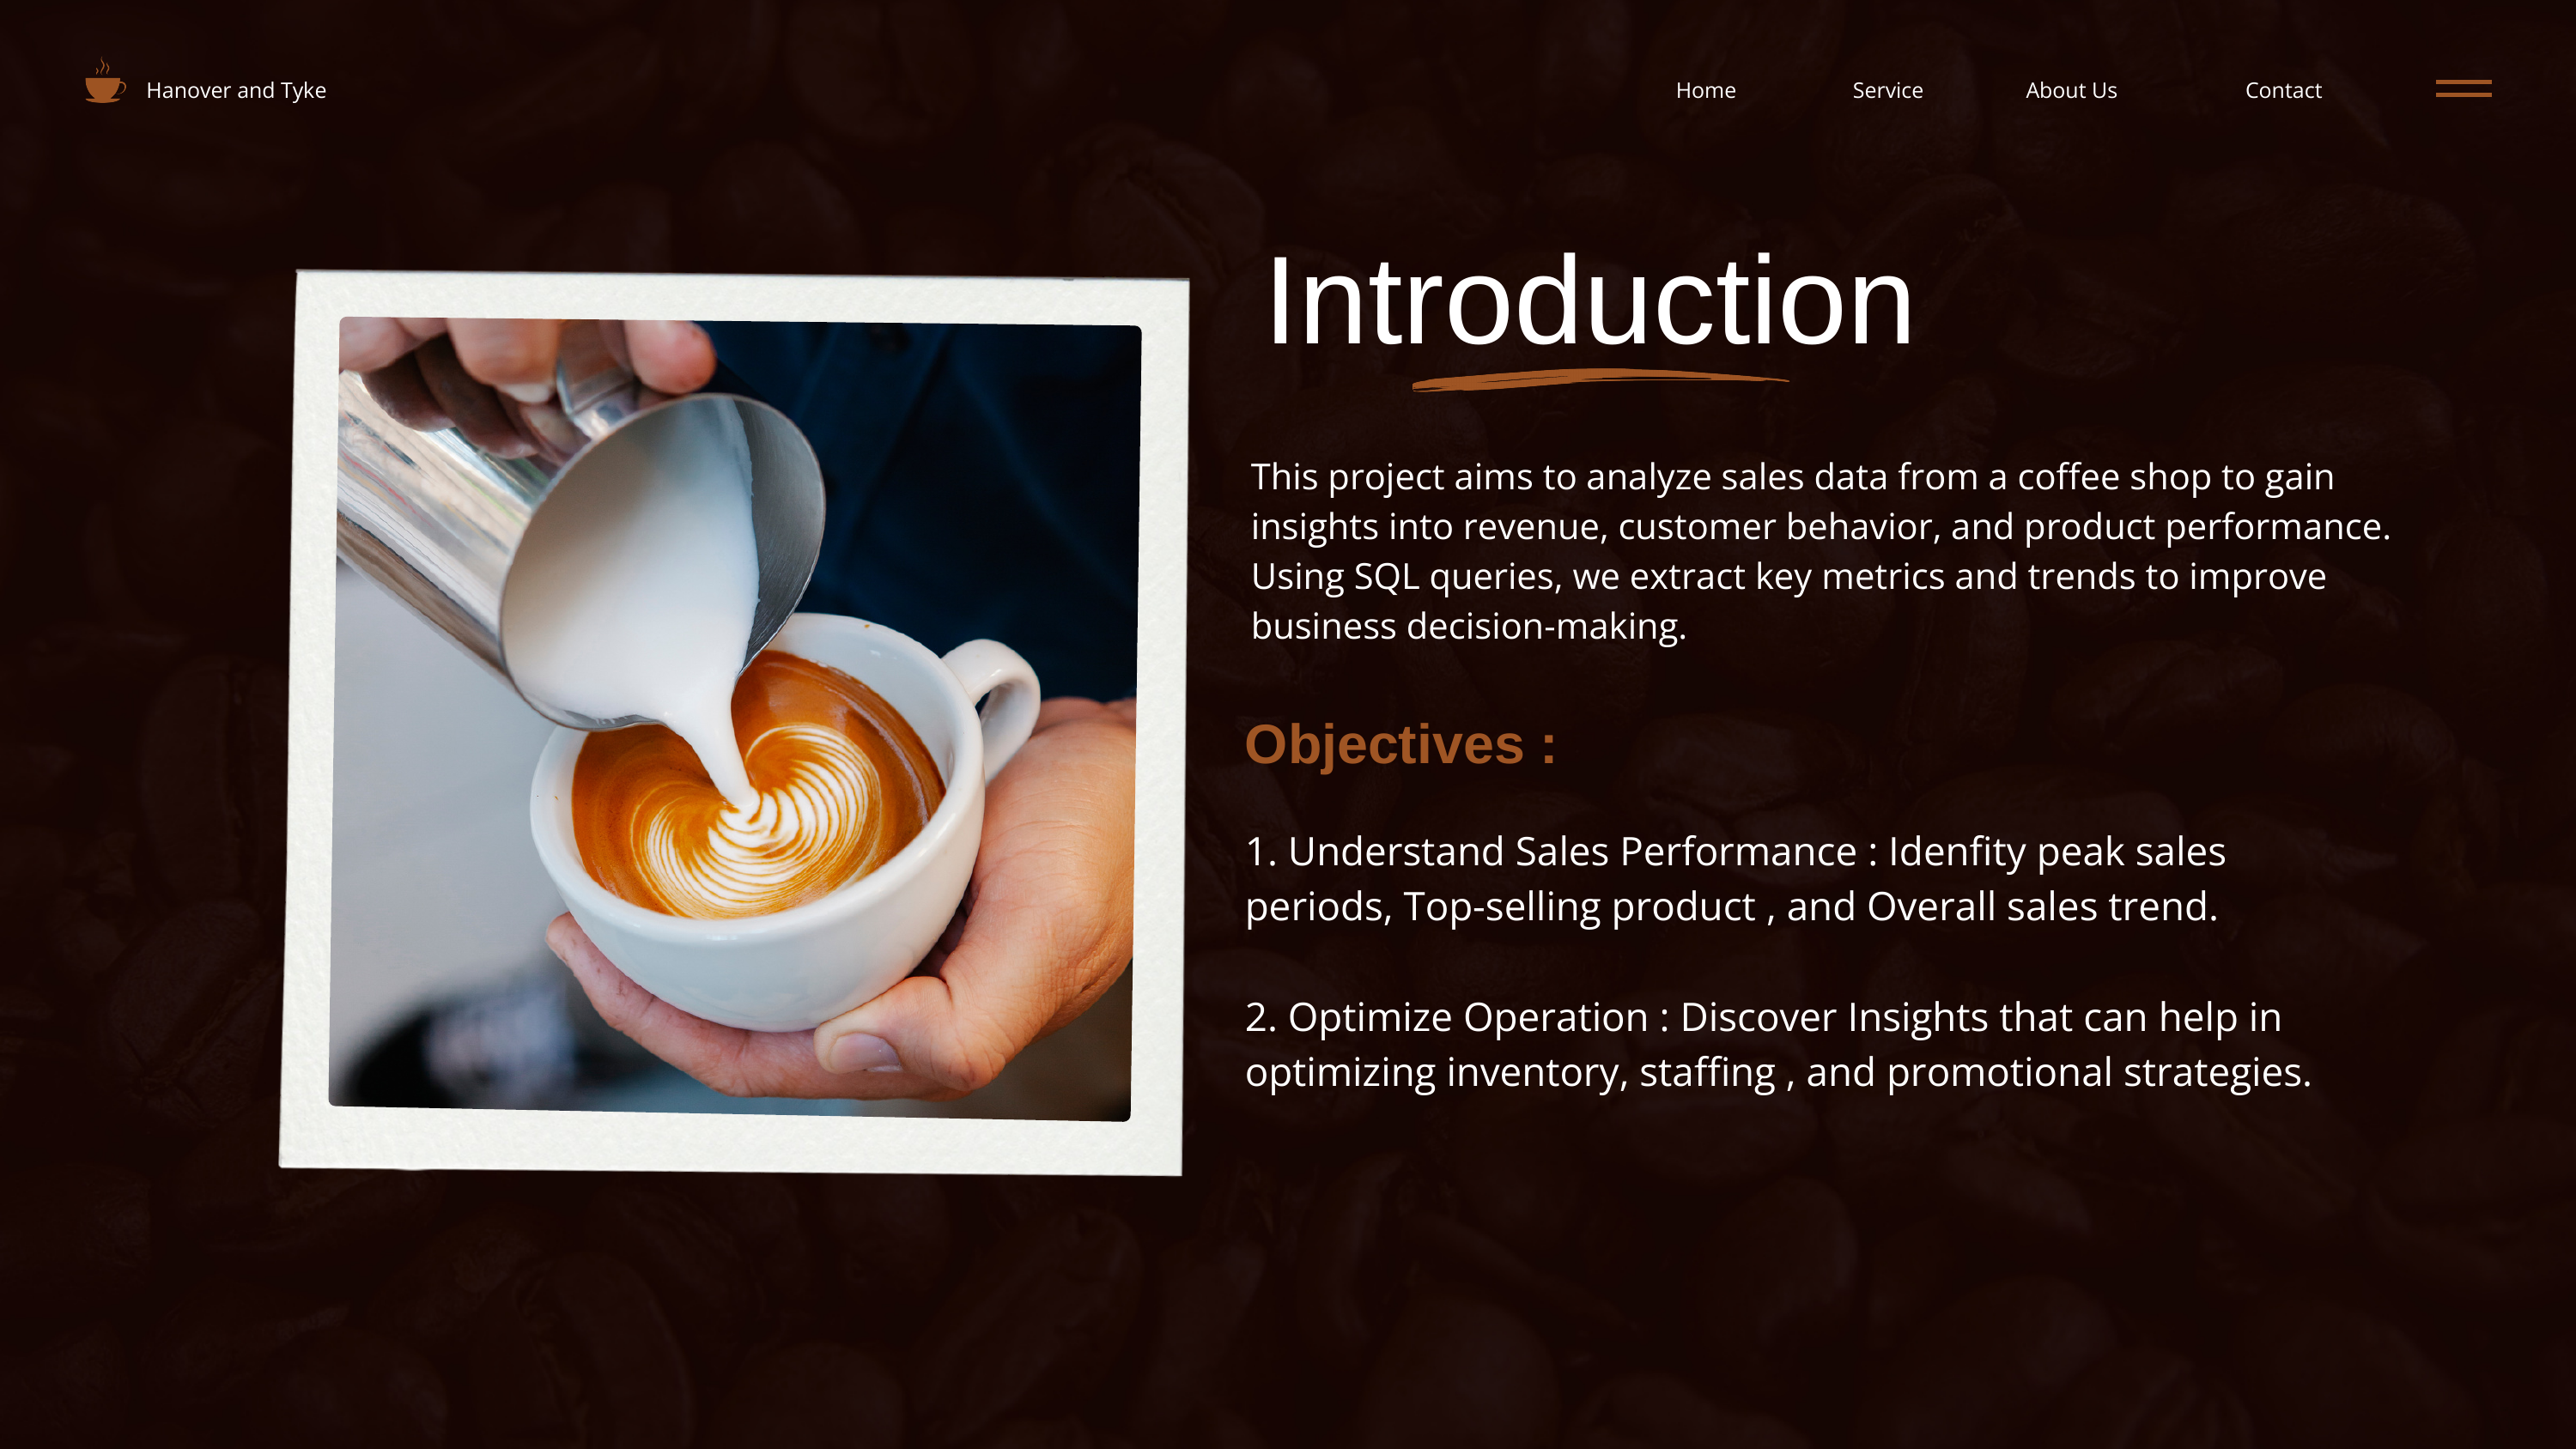

Hanover and Tyke
Home
Service
About Us
Contact

Introduction

This project aims to analyze sales data from a coffee shop to gain insights into revenue, customer behavior, and product performance. Using SQL queries, we extract key metrics and trends to improve business decision-making.
Objectives :

1. Understand Sales Performance : Idenfity peak sales periods, Top-selling product , and Overall sales trend.

2. Optimize Operation : Discover Insights that can help in optimizing inventory, staffing , and promotional strategies.